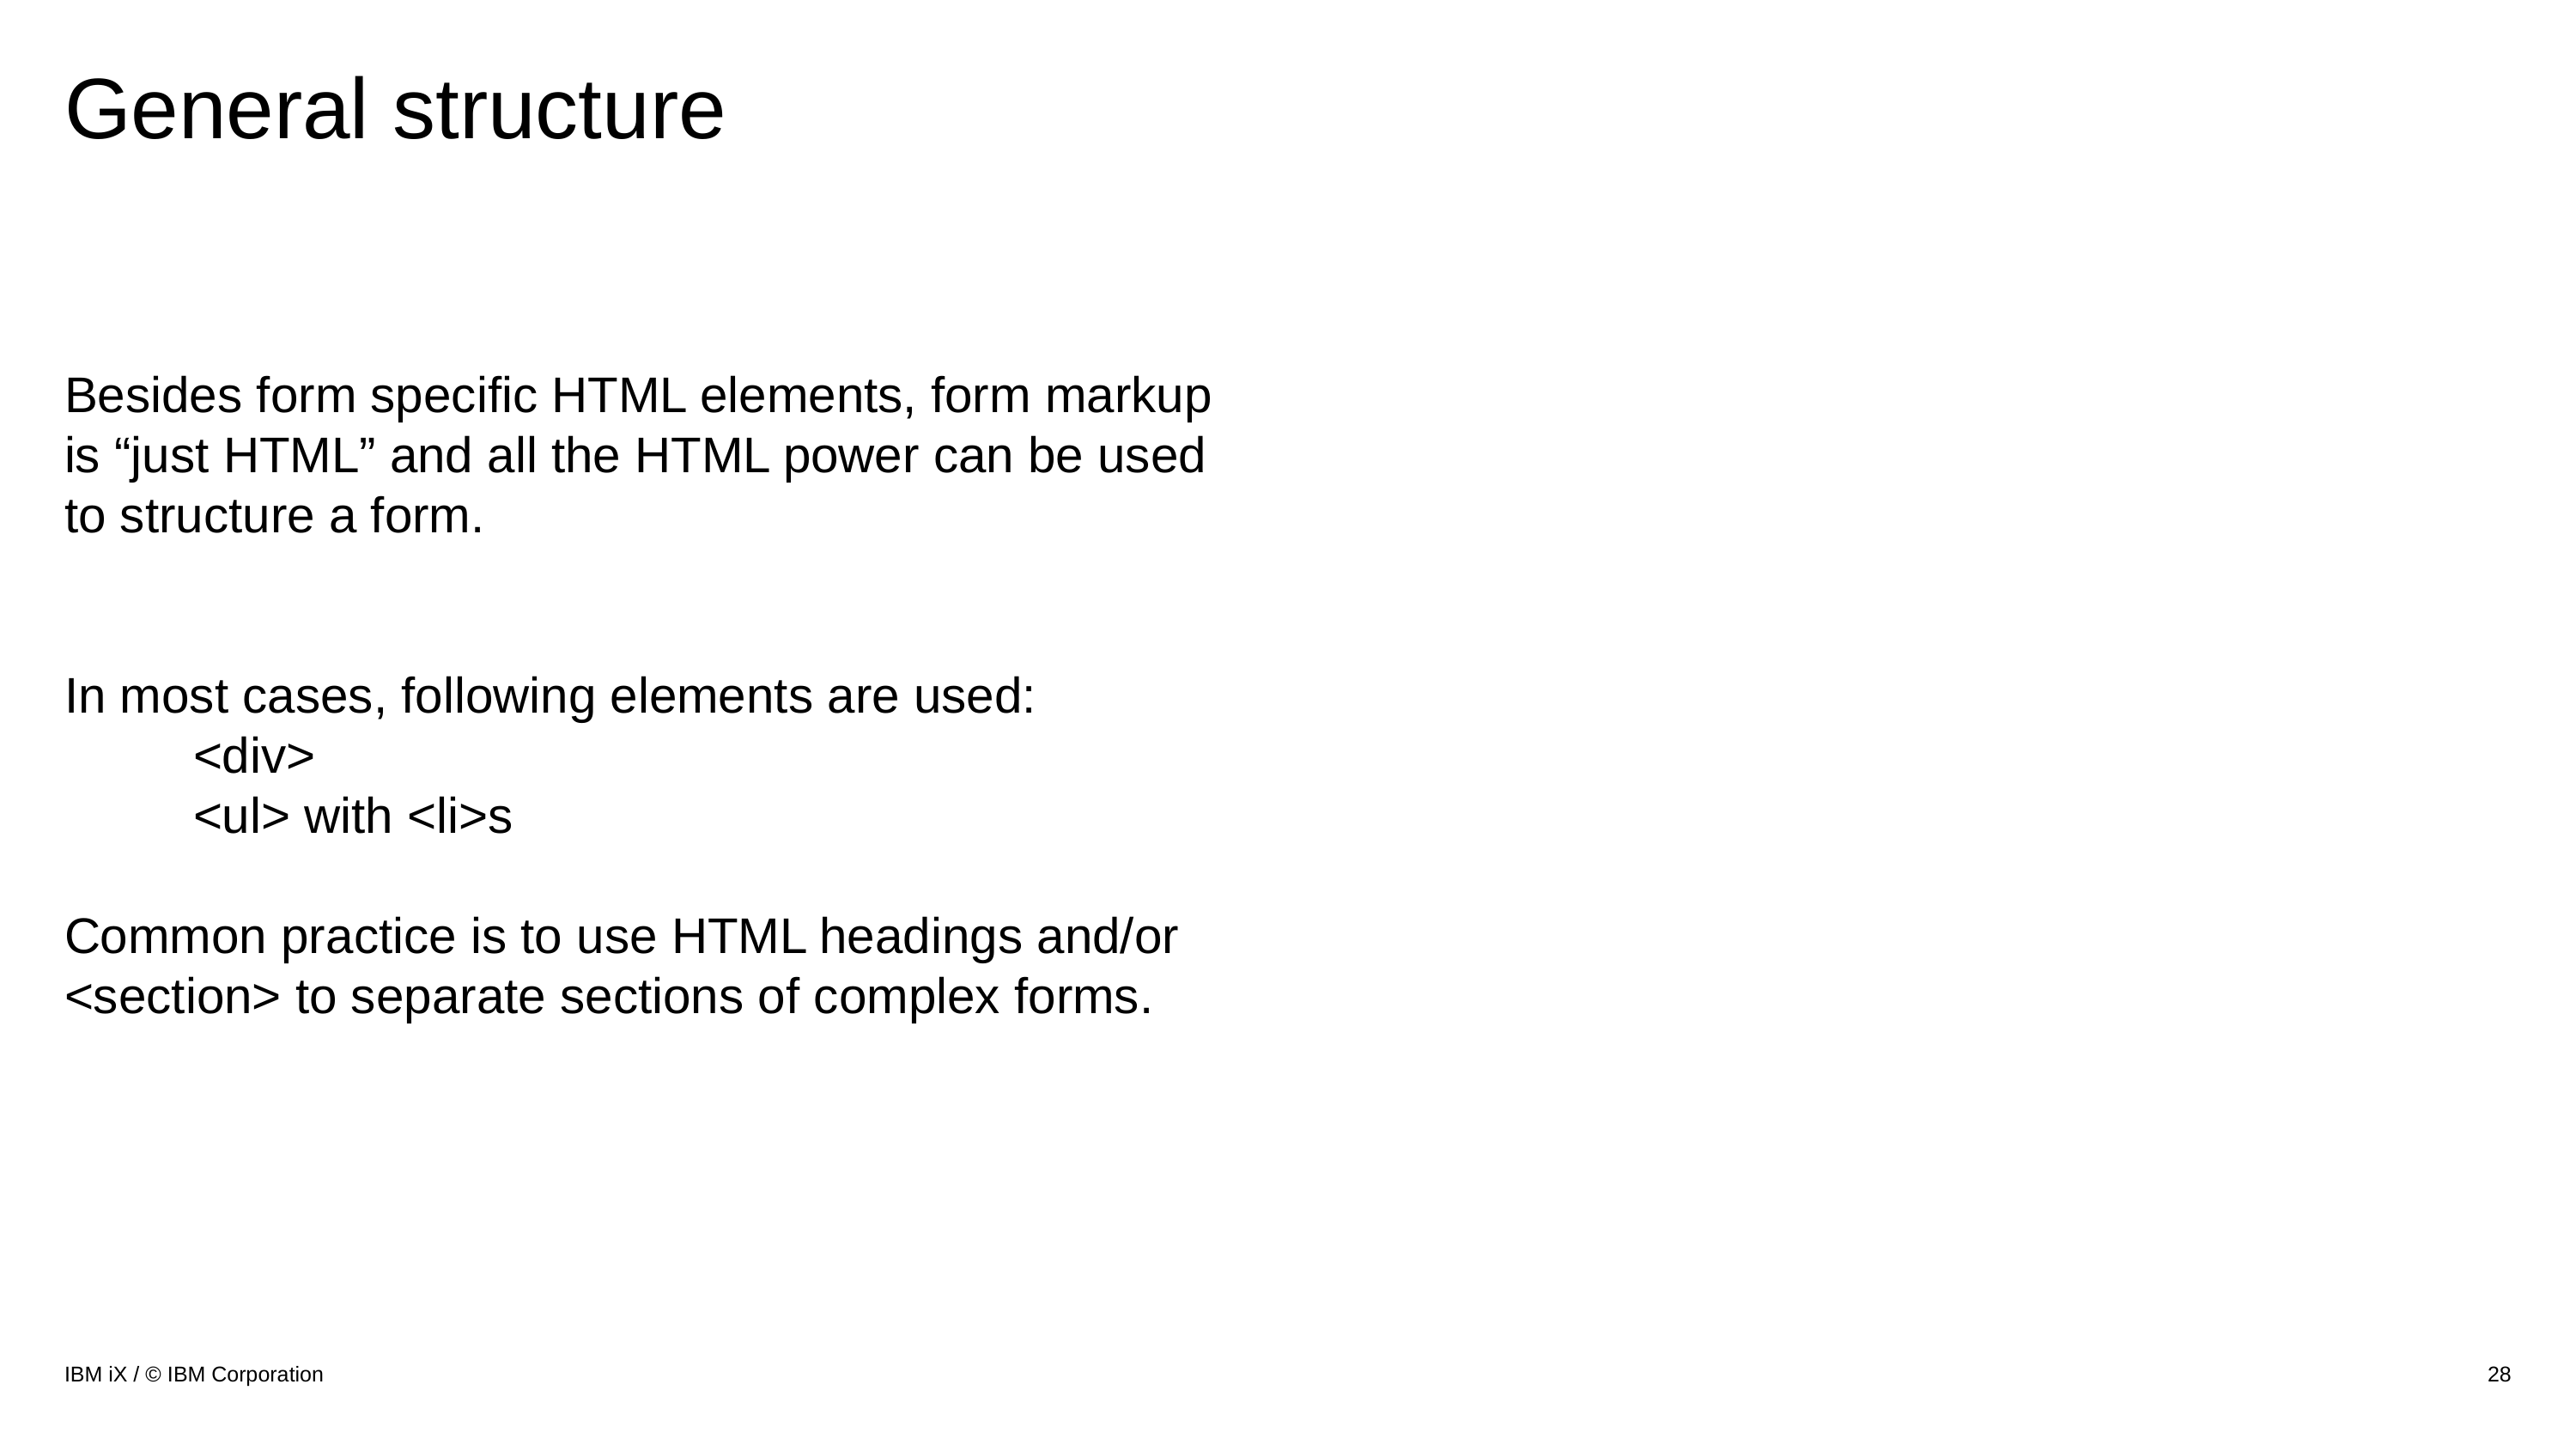

# General structure
Besides form specific HTML elements, form markup is “just HTML” and all the HTML power can be used to structure a form.

In most cases, following elements are used:
	<div>
	<ul> with <li>s

Common practice is to use HTML headings and/or <section> to separate sections of complex forms.

IBM iX / © IBM Corporation
28